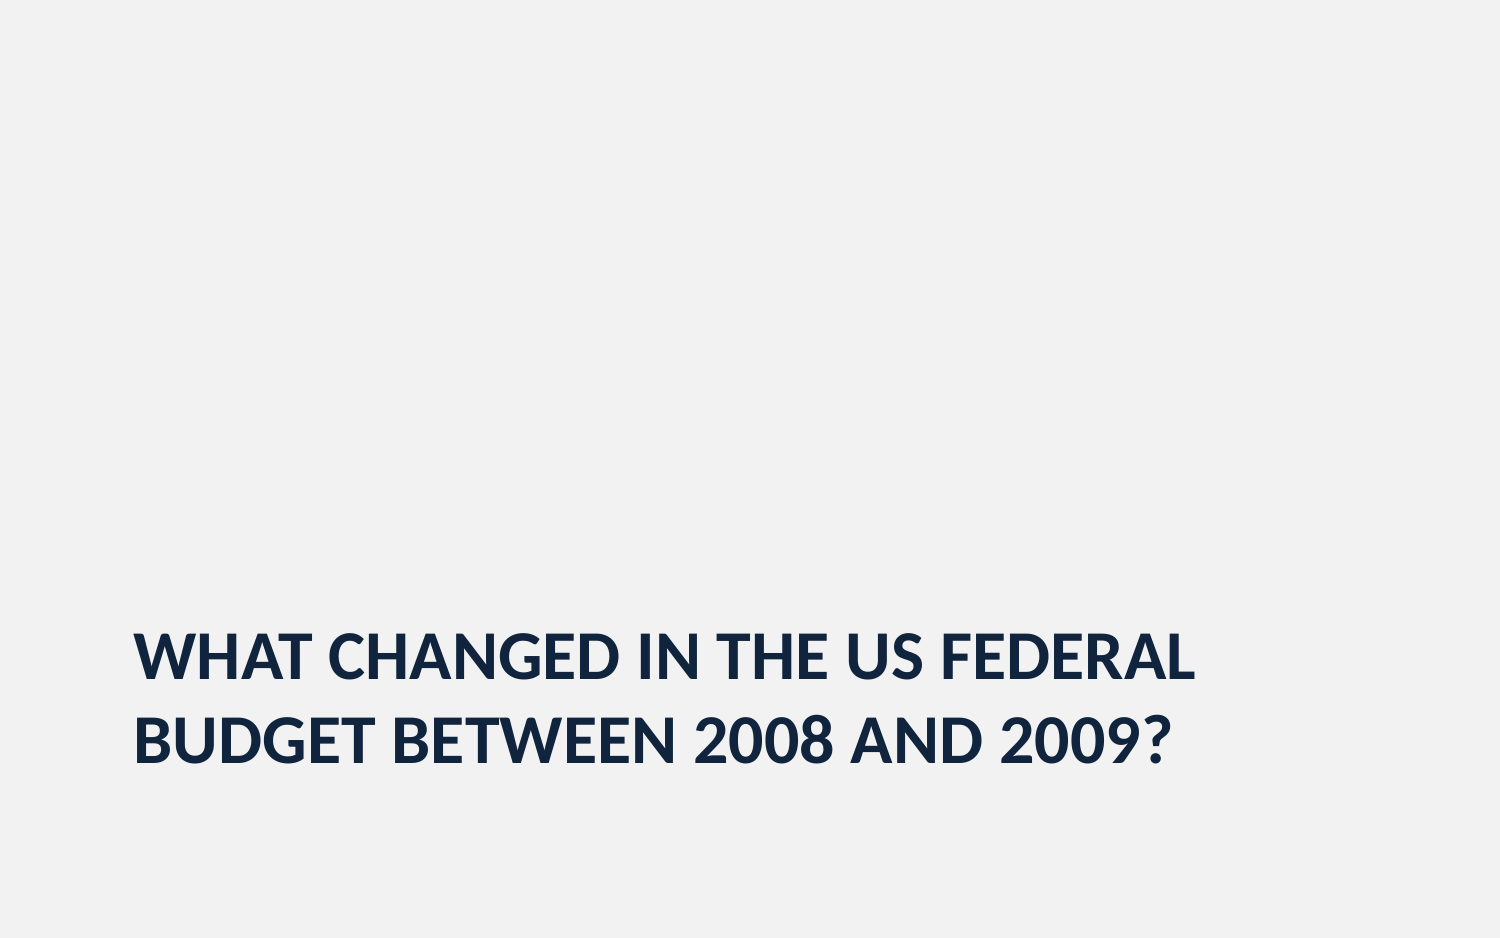

# What changed in the us federal budget between 2008 and 2009?